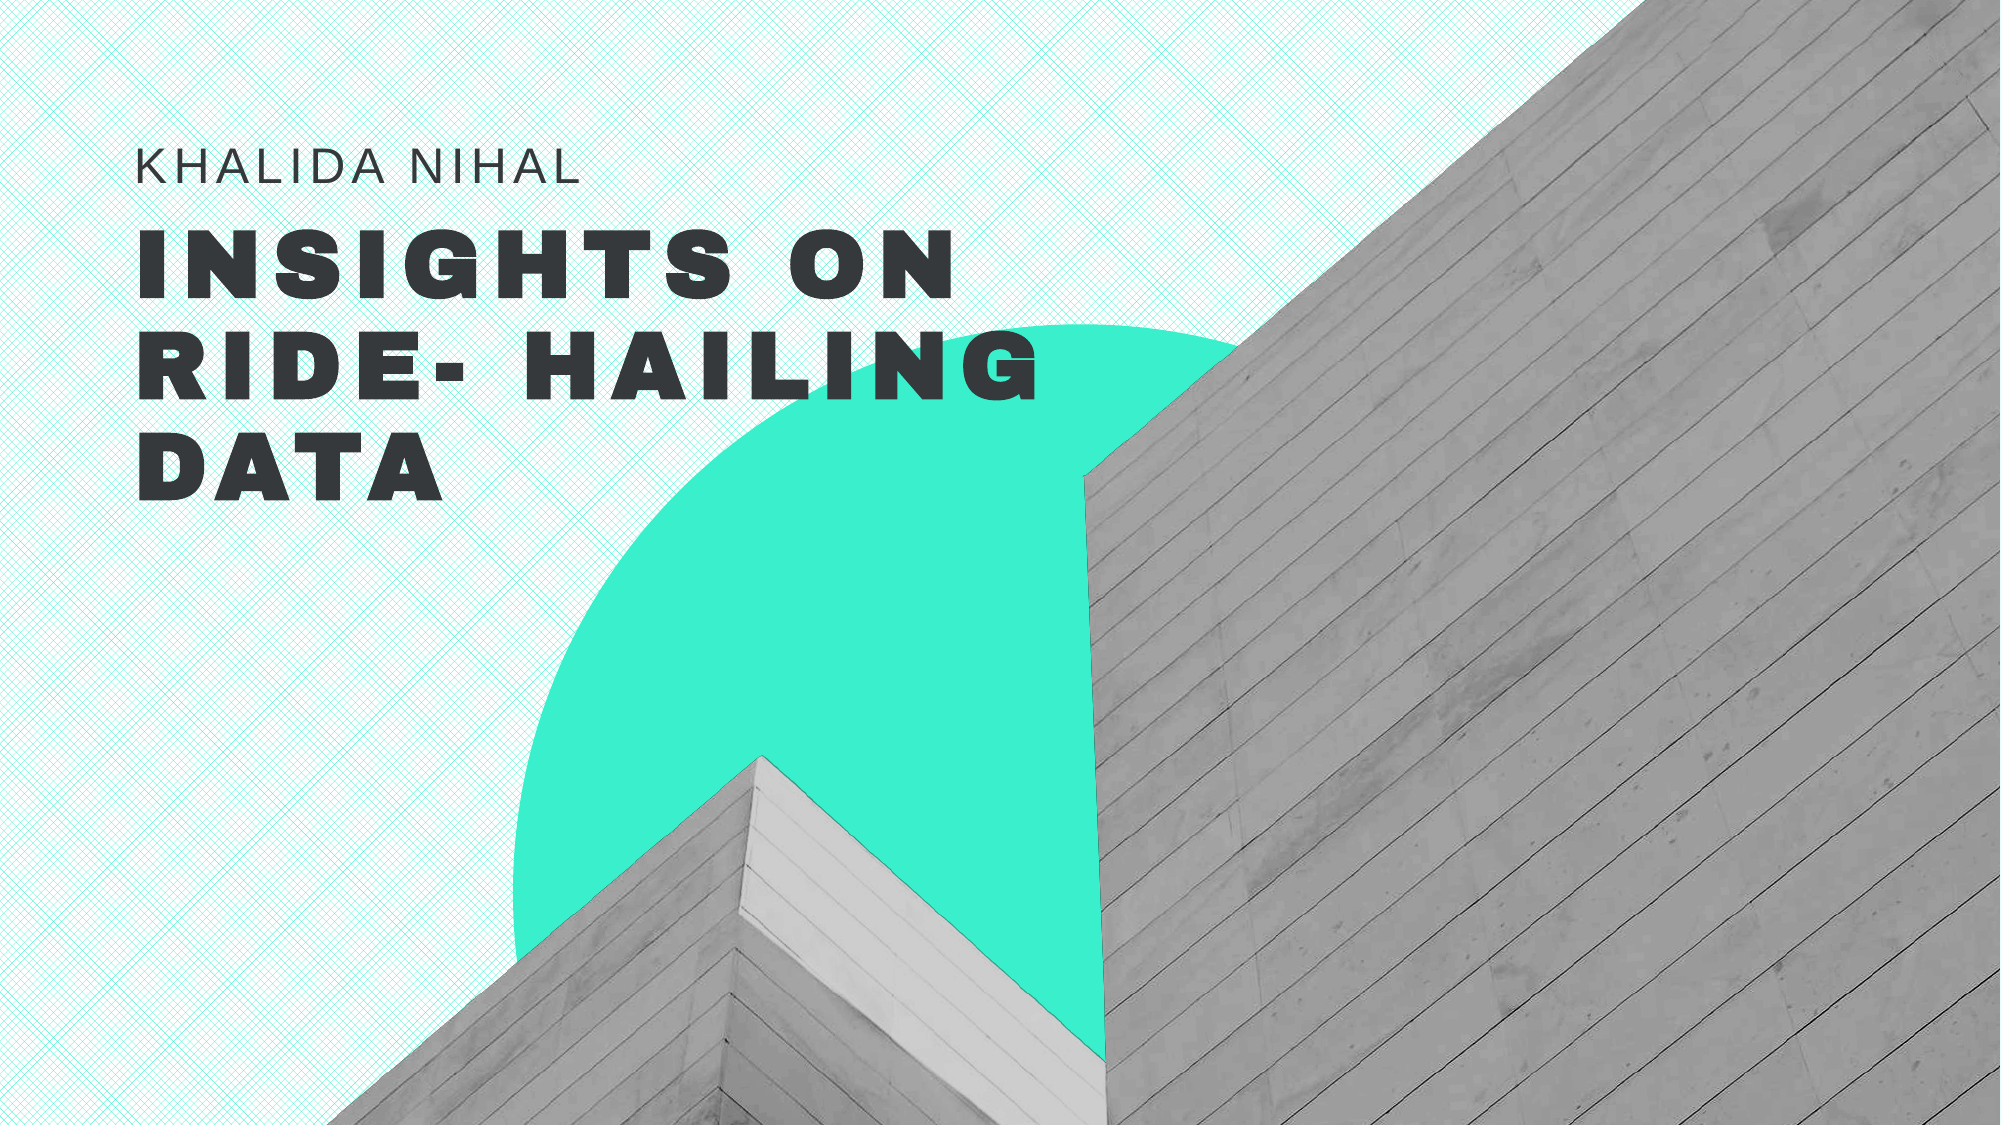

Khalida Nihal
# Insights on ride- hailing data